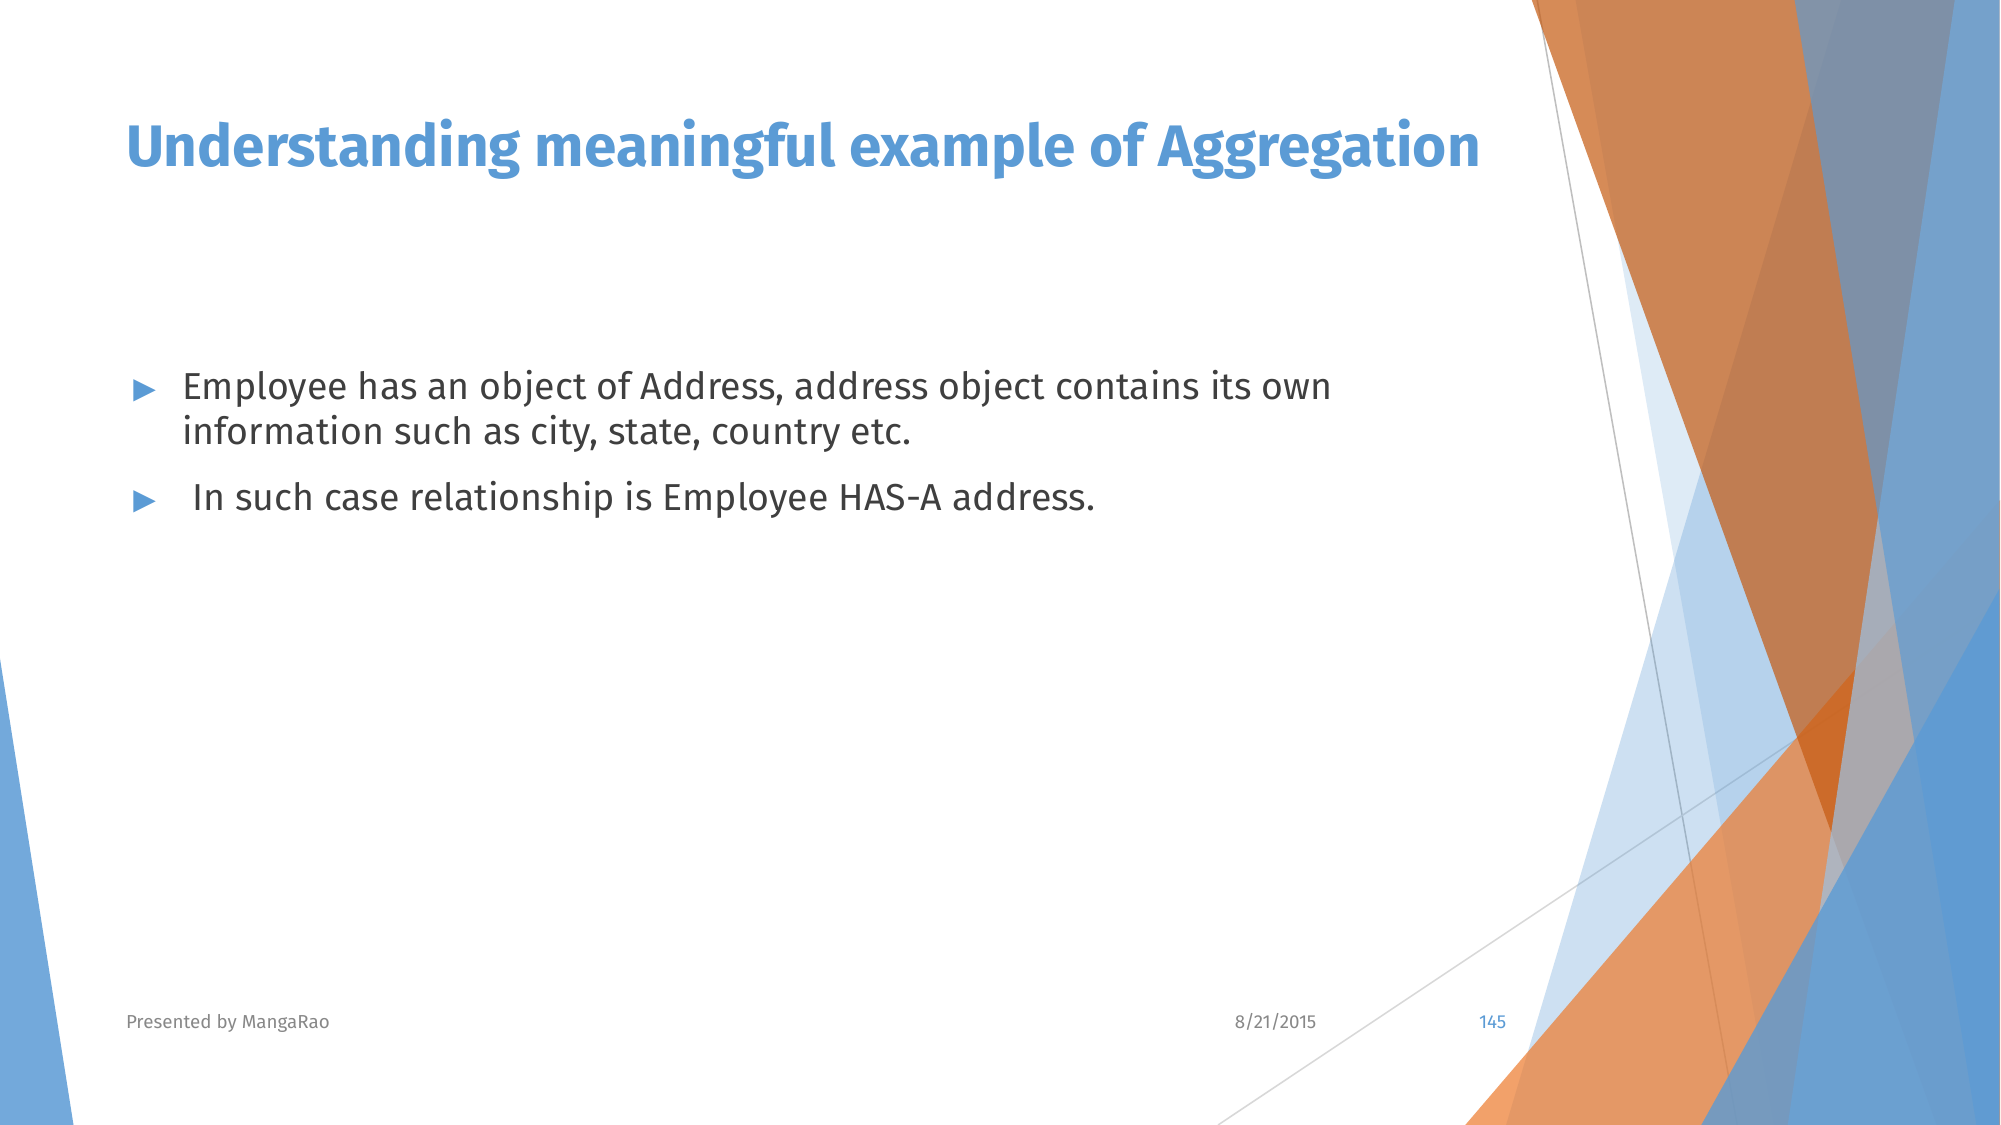

# Understanding meaningful example of Aggregation
Employee has an object of Address, address object contains its own information such as city, state, country etc.
 In such case relationship is Employee HAS-A address.
Presented by MangaRao
8/21/2015
145